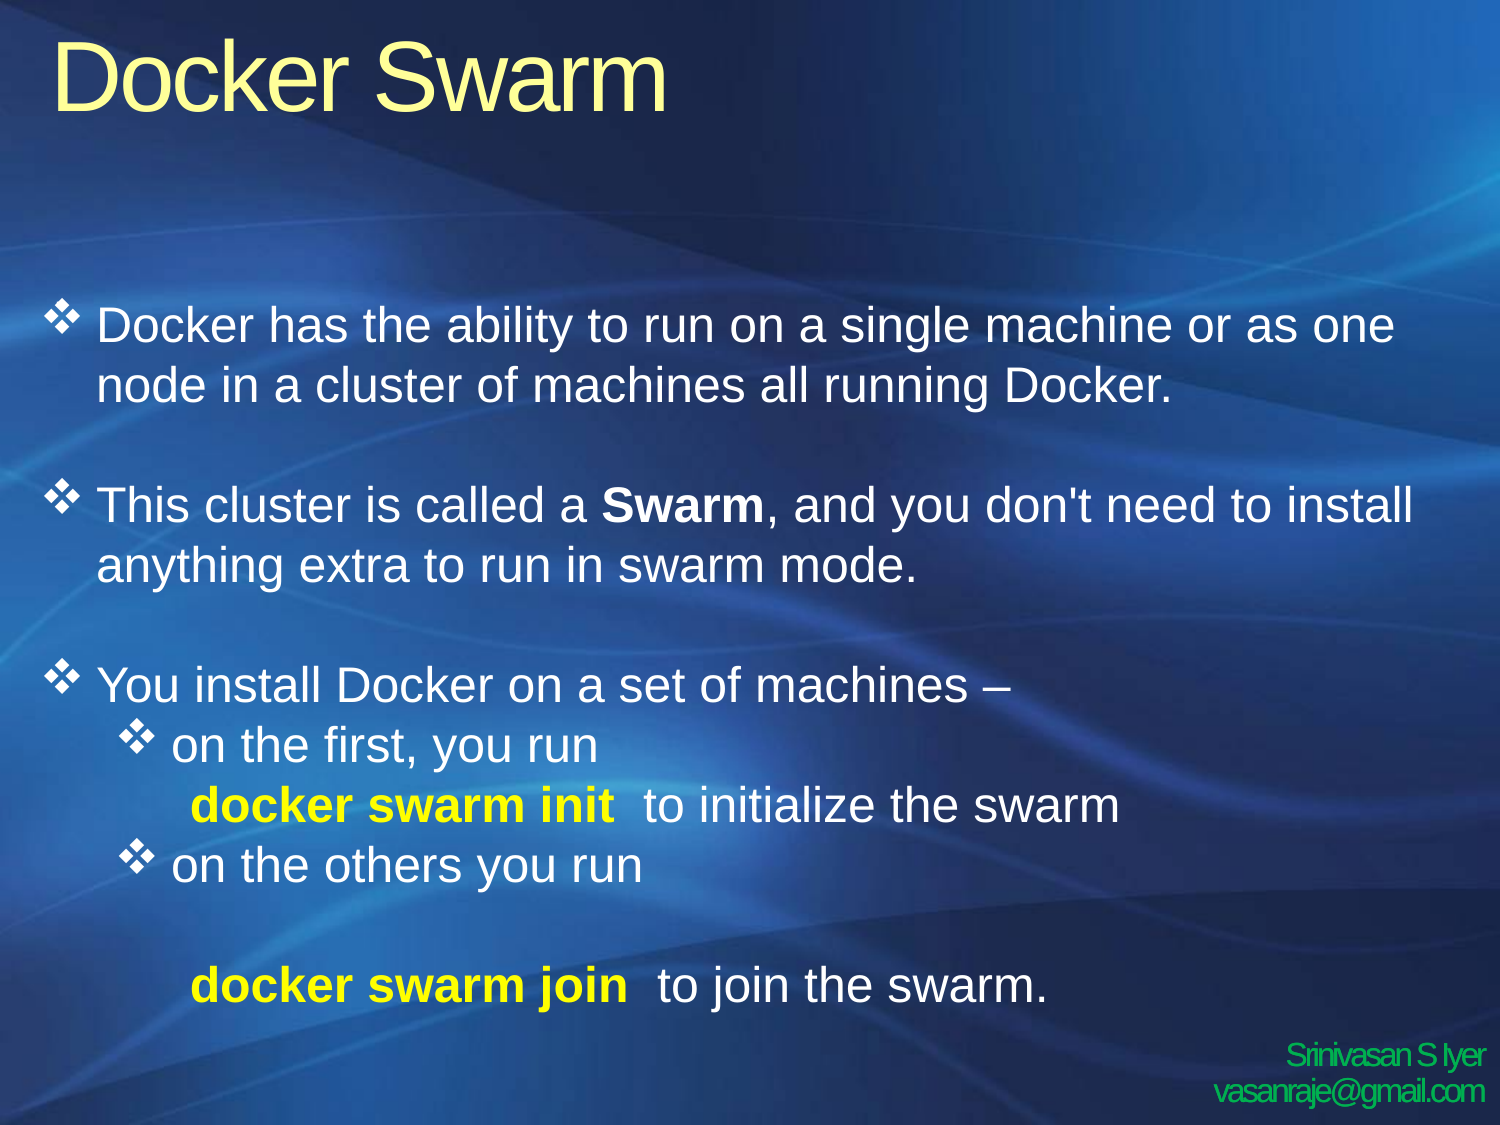

Docker Swarm
.
Docker has the ability to run on a single machine or as one node in a cluster of machines all running Docker.

This cluster is called a Swarm, and you don't need to install anything extra to run in swarm mode.

You install Docker on a set of machines –
on the first, you run
docker swarm init  to initialize the swarm
on the others you run

docker swarm join  to join the swarm.